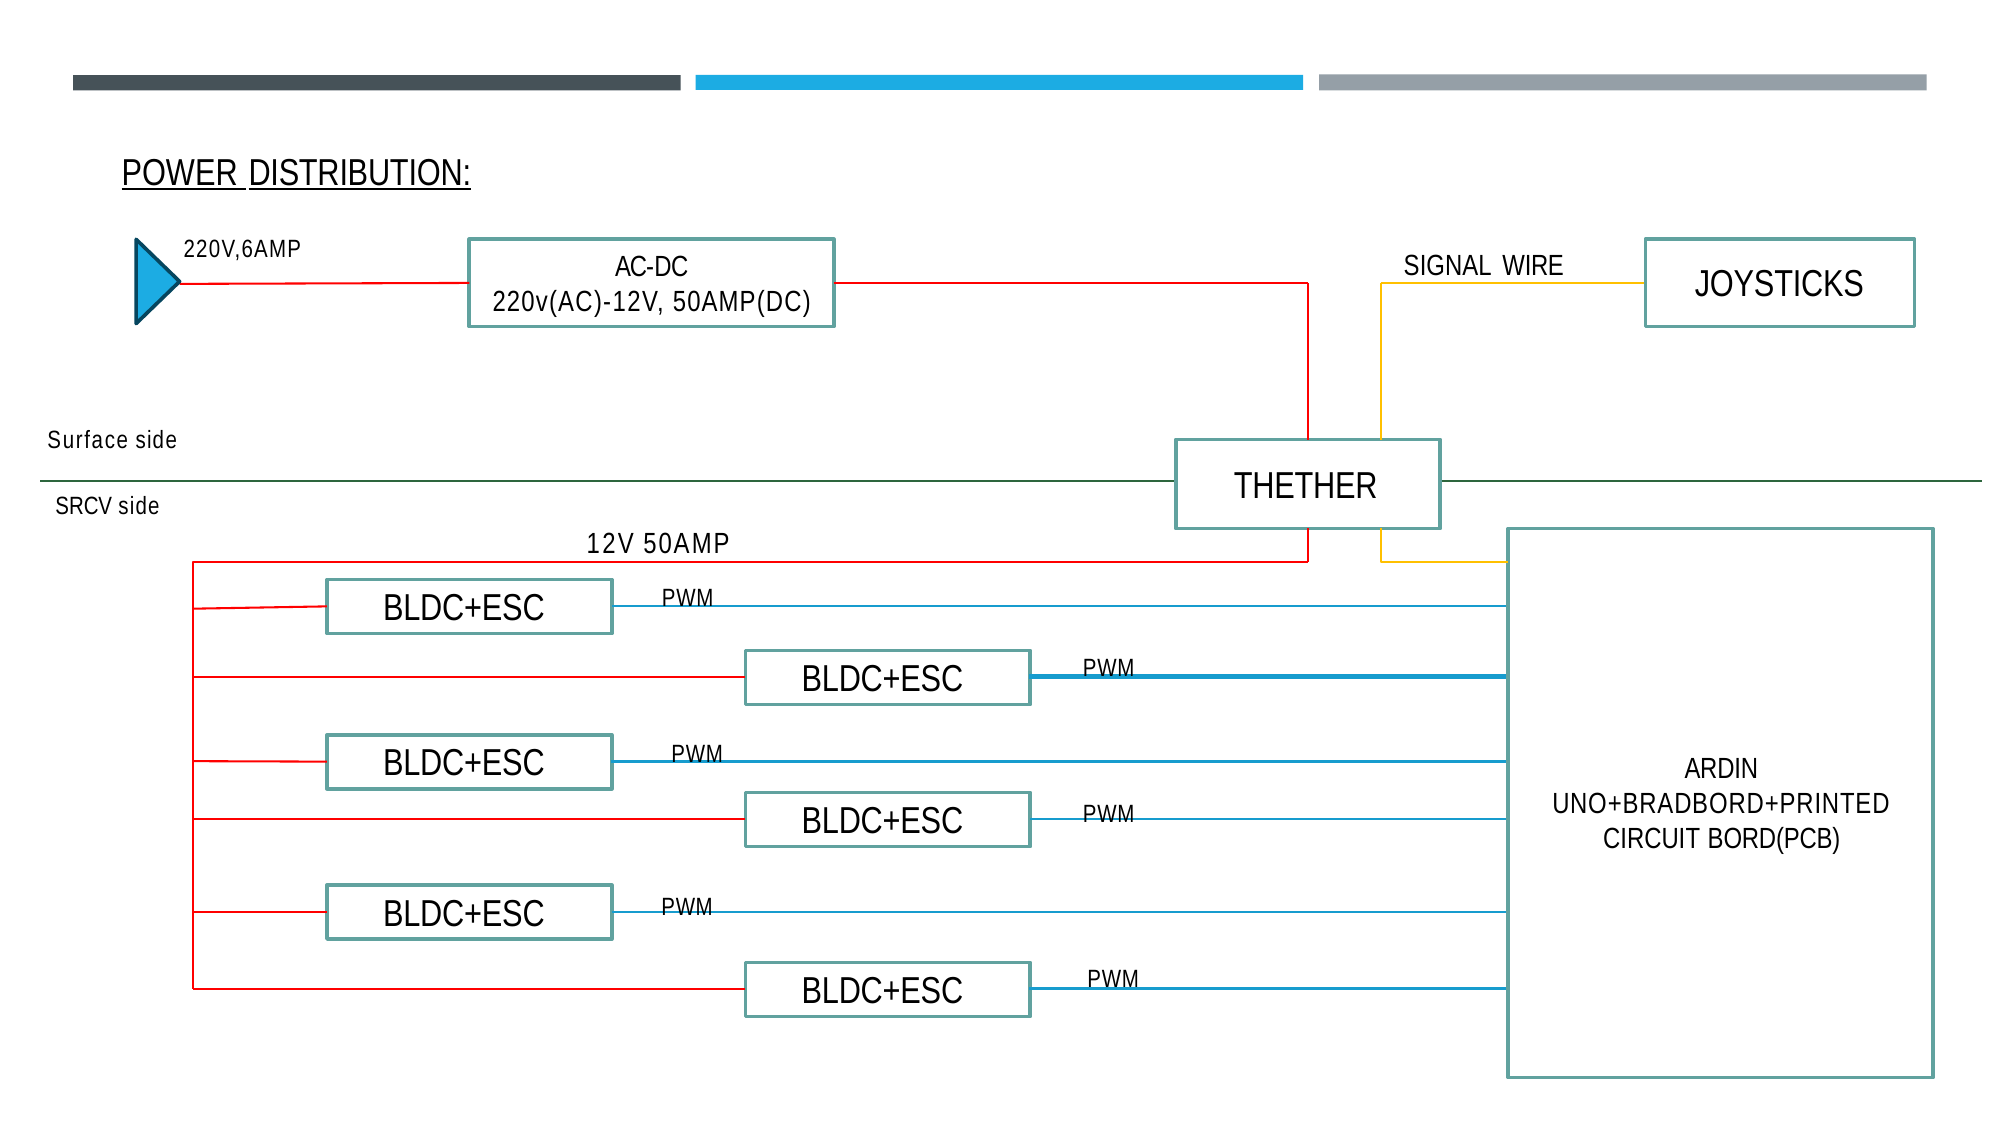

# POWER DISTRIBUTION:
220V,6AMP

SIGNAL WIRE
AC-DC
220v(AC)-12V, 50AMP(DC)
JOYSTICKS

Surface side

THETHER

SRCV side
12V 50AMP

PWM
BLDC+ESC
PWM

BLDC+ESC

PWM
BLDC+ESC
ARDIN UNO+BRADBORD+PRINTED CIRCUIT BORD(PCB)

BLDC+ESC
PWM

BLDC+ESC
PWM
PWM

BLDC+ESC